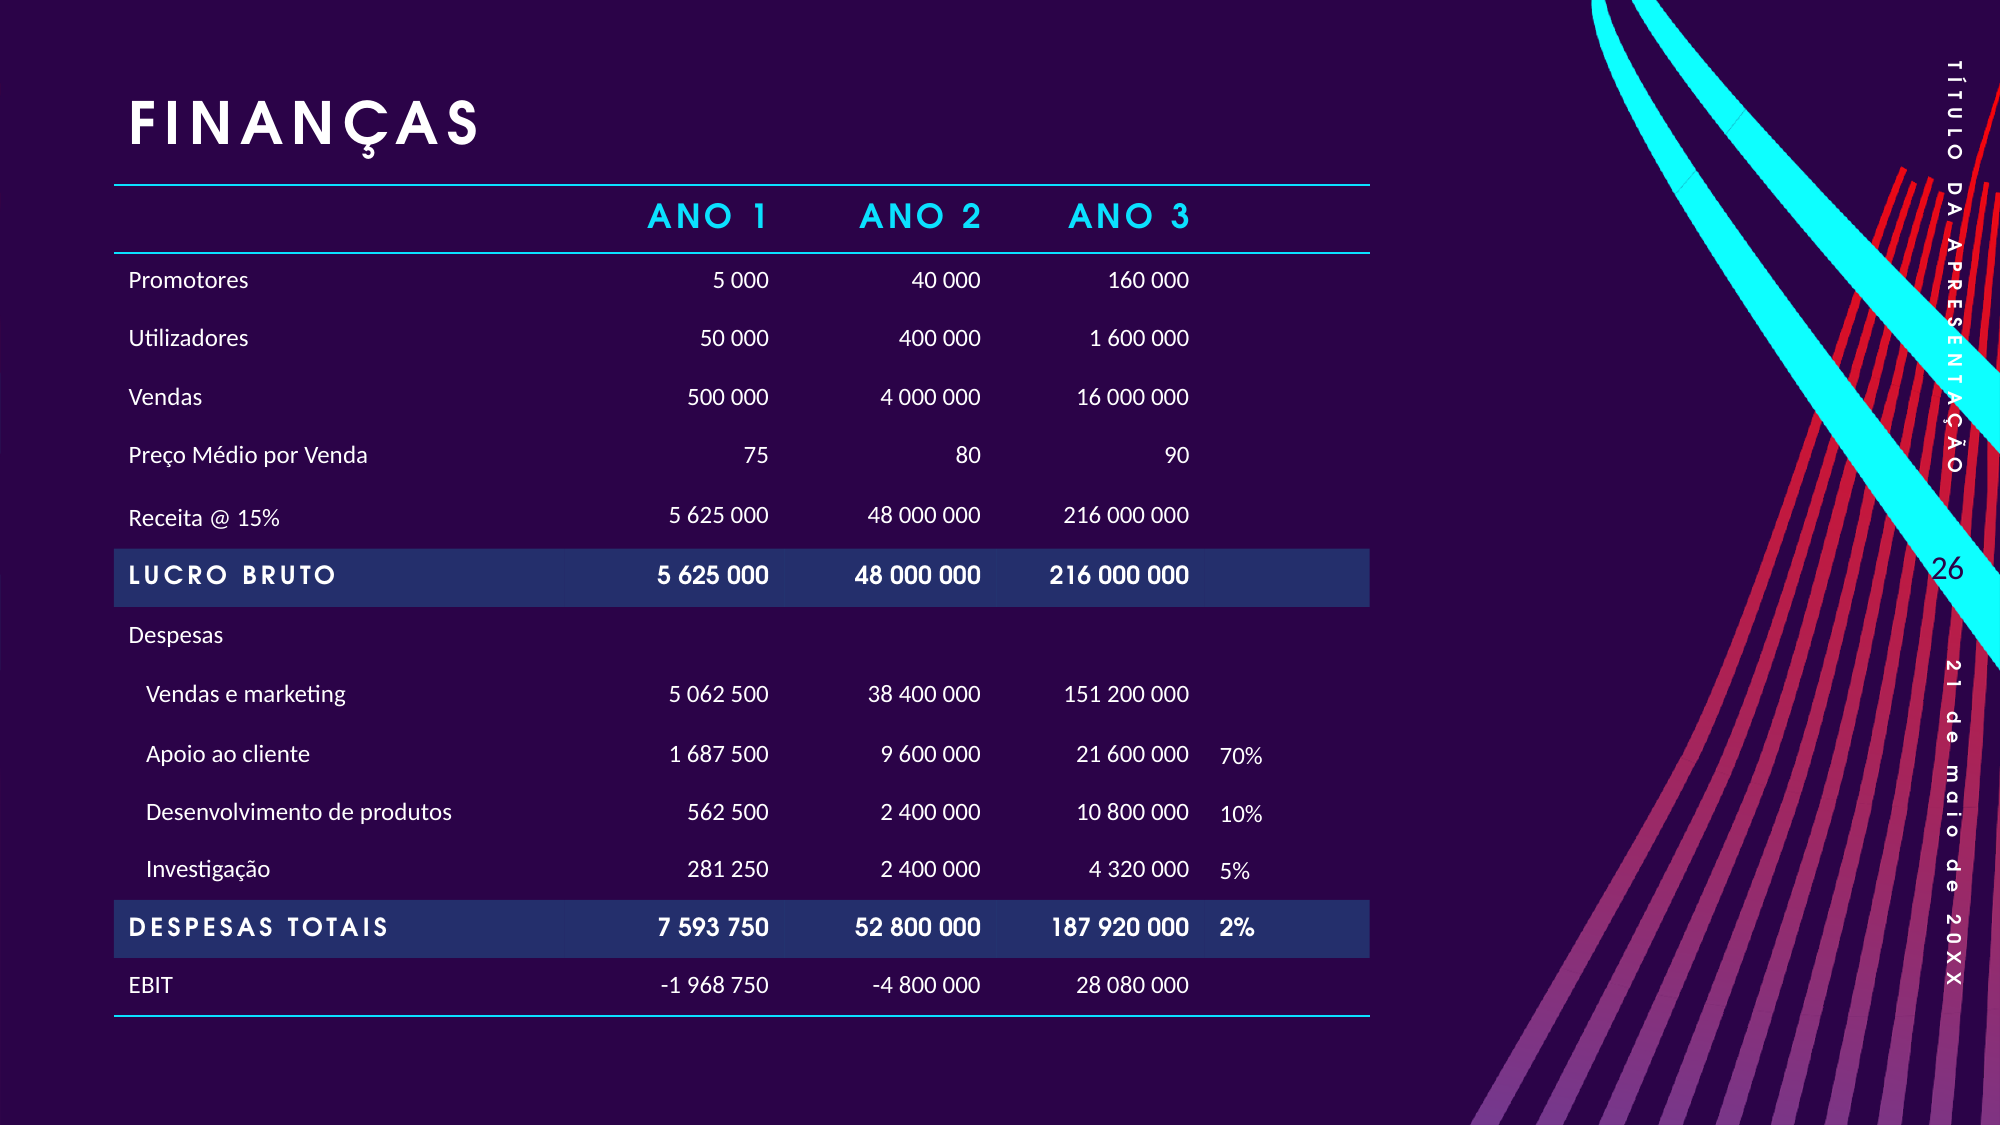

# finanças
|  | Ano 1 | Ano 2 | Ano 3 |  |
| --- | --- | --- | --- | --- |
| Promotores | 5 000​ | 40 000​ | 160 000​ | ​ |
| Utilizadores | 50 000​ | 400 000​ | 1 600 000​ | ​ |
| Vendas | 500 000​ | 4 000 000​ | 16 000 000​ | ​ |
| Preço Médio por Venda | 75​ | 80​ | 90​ | ​ |
| Receita @ 15%​ | 5 625 000​ | 48 000 000​ | 216 000 000​ | ​ |
| Lucro Bruto | 5 625 000​ | 48 000 000​ | 216 000 000​ | ​ |
| Despesas | ​ | ​ | ​ | ​ |
| Vendas e marketing | 5 062 500​ | 38 400 000​ | 151 200 000​ | ​ |
| Apoio ao cliente | 1 687 500​ | 9 600 000​ | 21 600 000​ | 70%​ |
| Desenvolvimento de produtos | 562 500​ | 2 400 000​ | 10 800 000​ | 10%​ |
| Investigação | 281 250​ | 2 400 000​ | 4 320 000​ | 5%​ |
| Despesas Totais | 7 593 750​ | 52 800 000​ | 187 920 000​ | 2%​ |
| EBIT | -1 968 750 | -4 800 000 | 28 080 000 | ​ |
TÍTULO DA APRESENTAÇÃO
26
21 de maio de 20XX